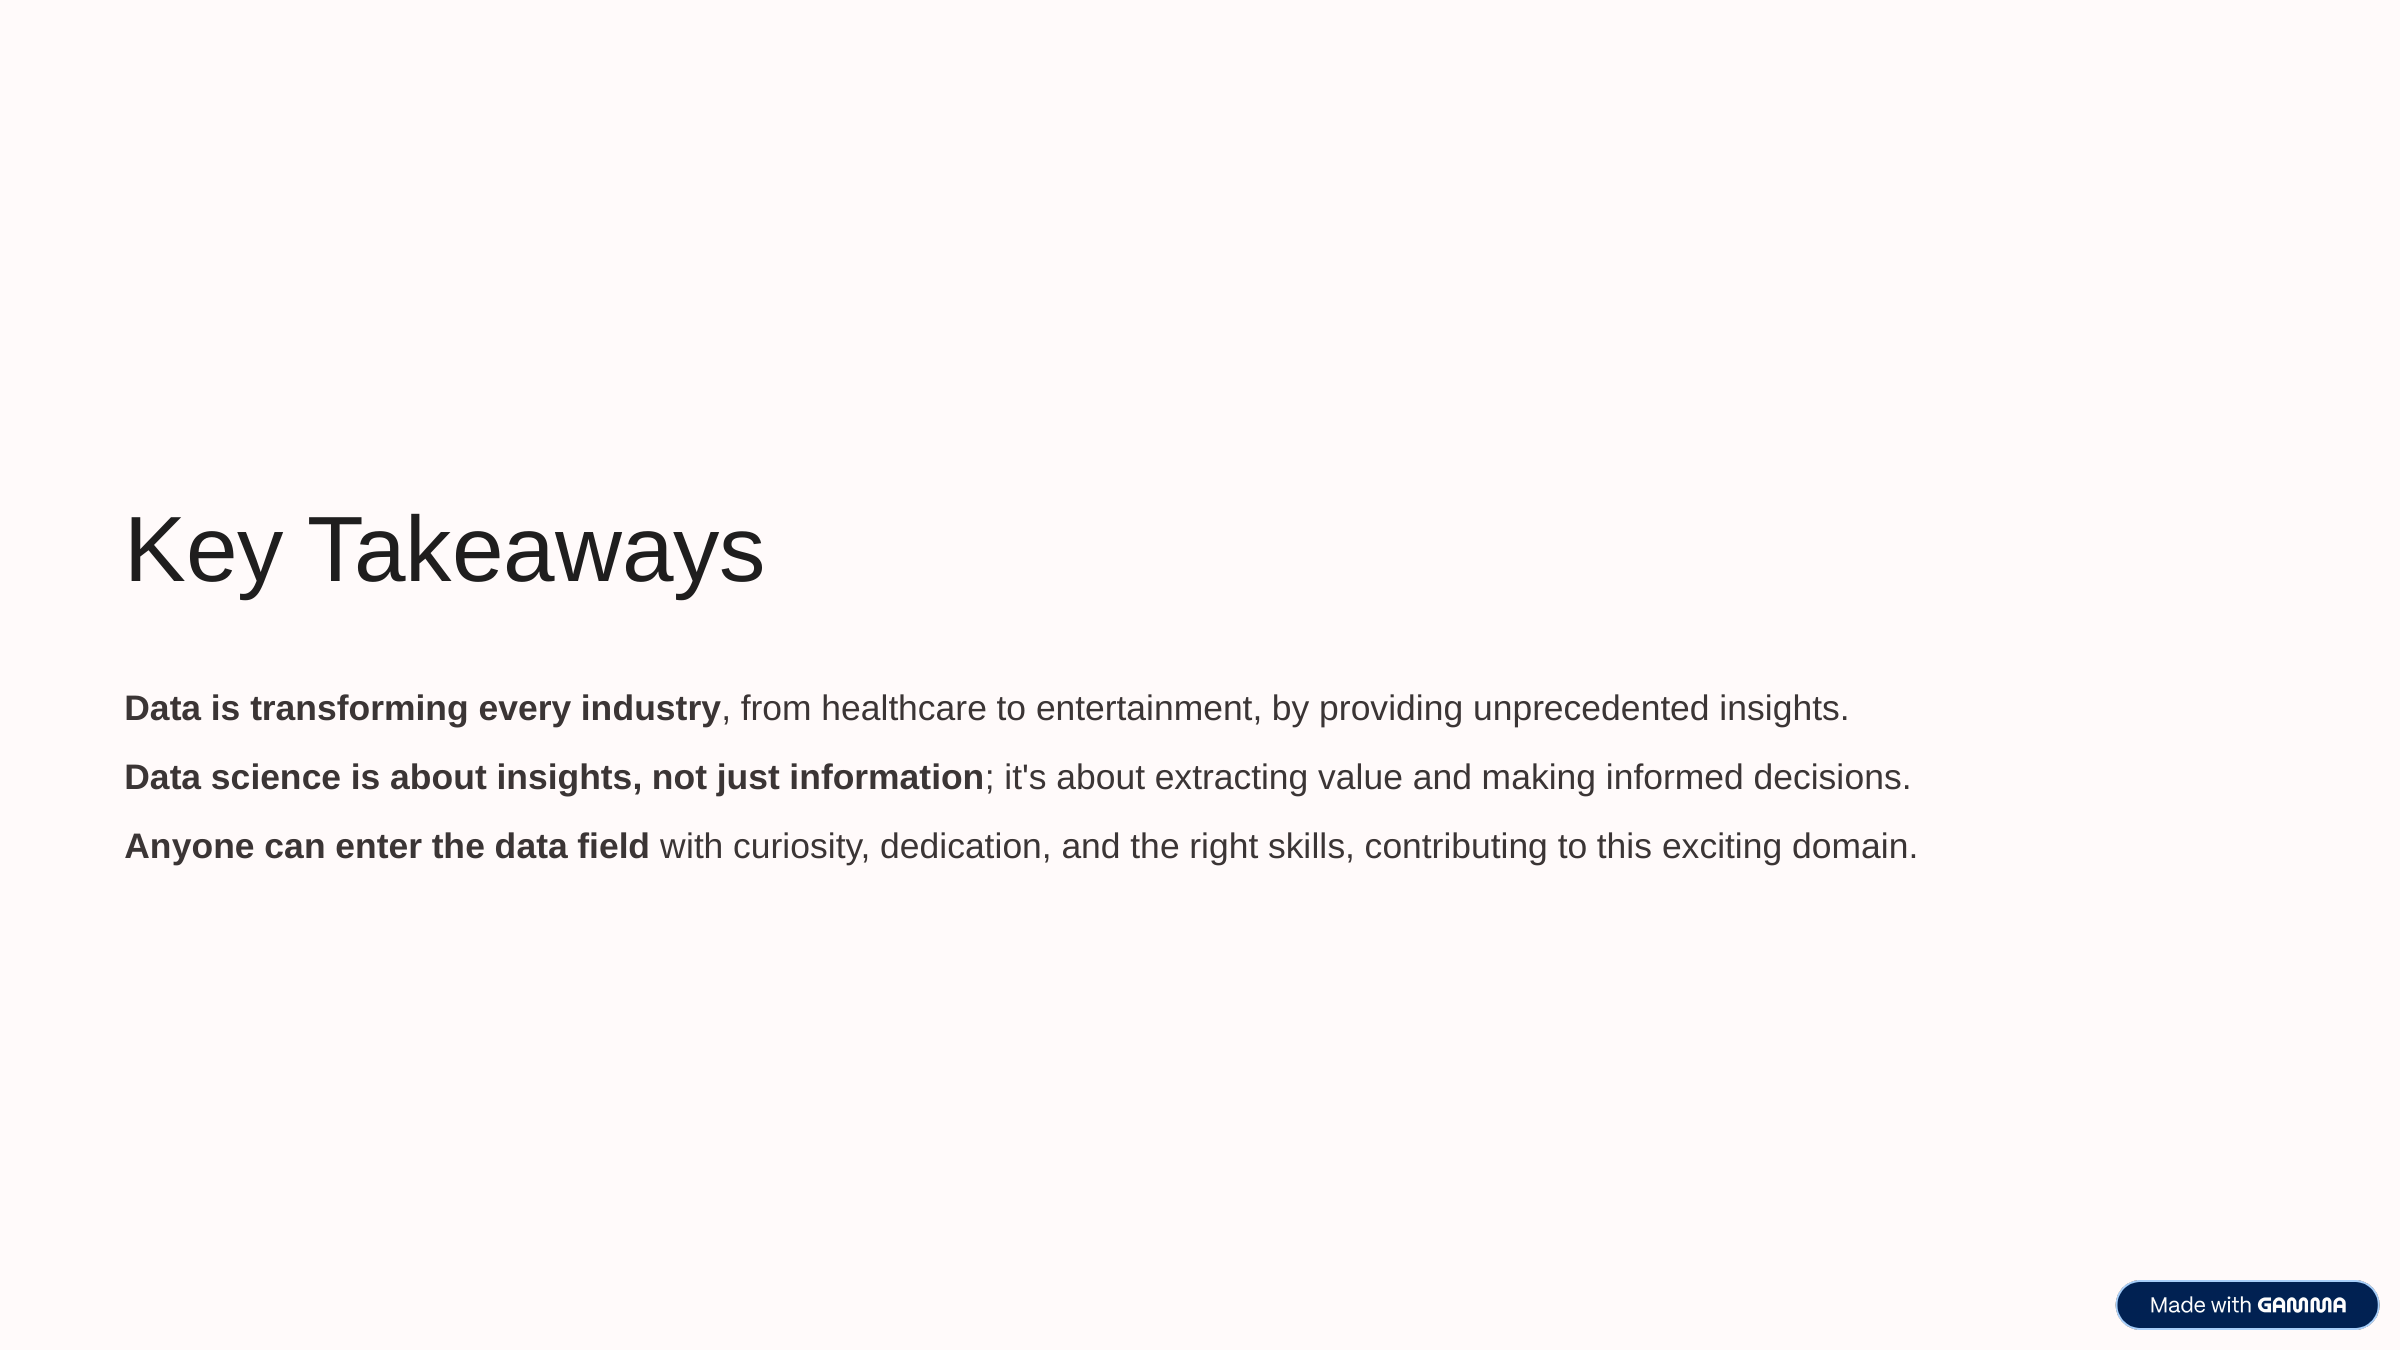

Key Takeaways
Data is transforming every industry, from healthcare to entertainment, by providing unprecedented insights.
Data science is about insights, not just information; it's about extracting value and making informed decisions.
Anyone can enter the data field with curiosity, dedication, and the right skills, contributing to this exciting domain.